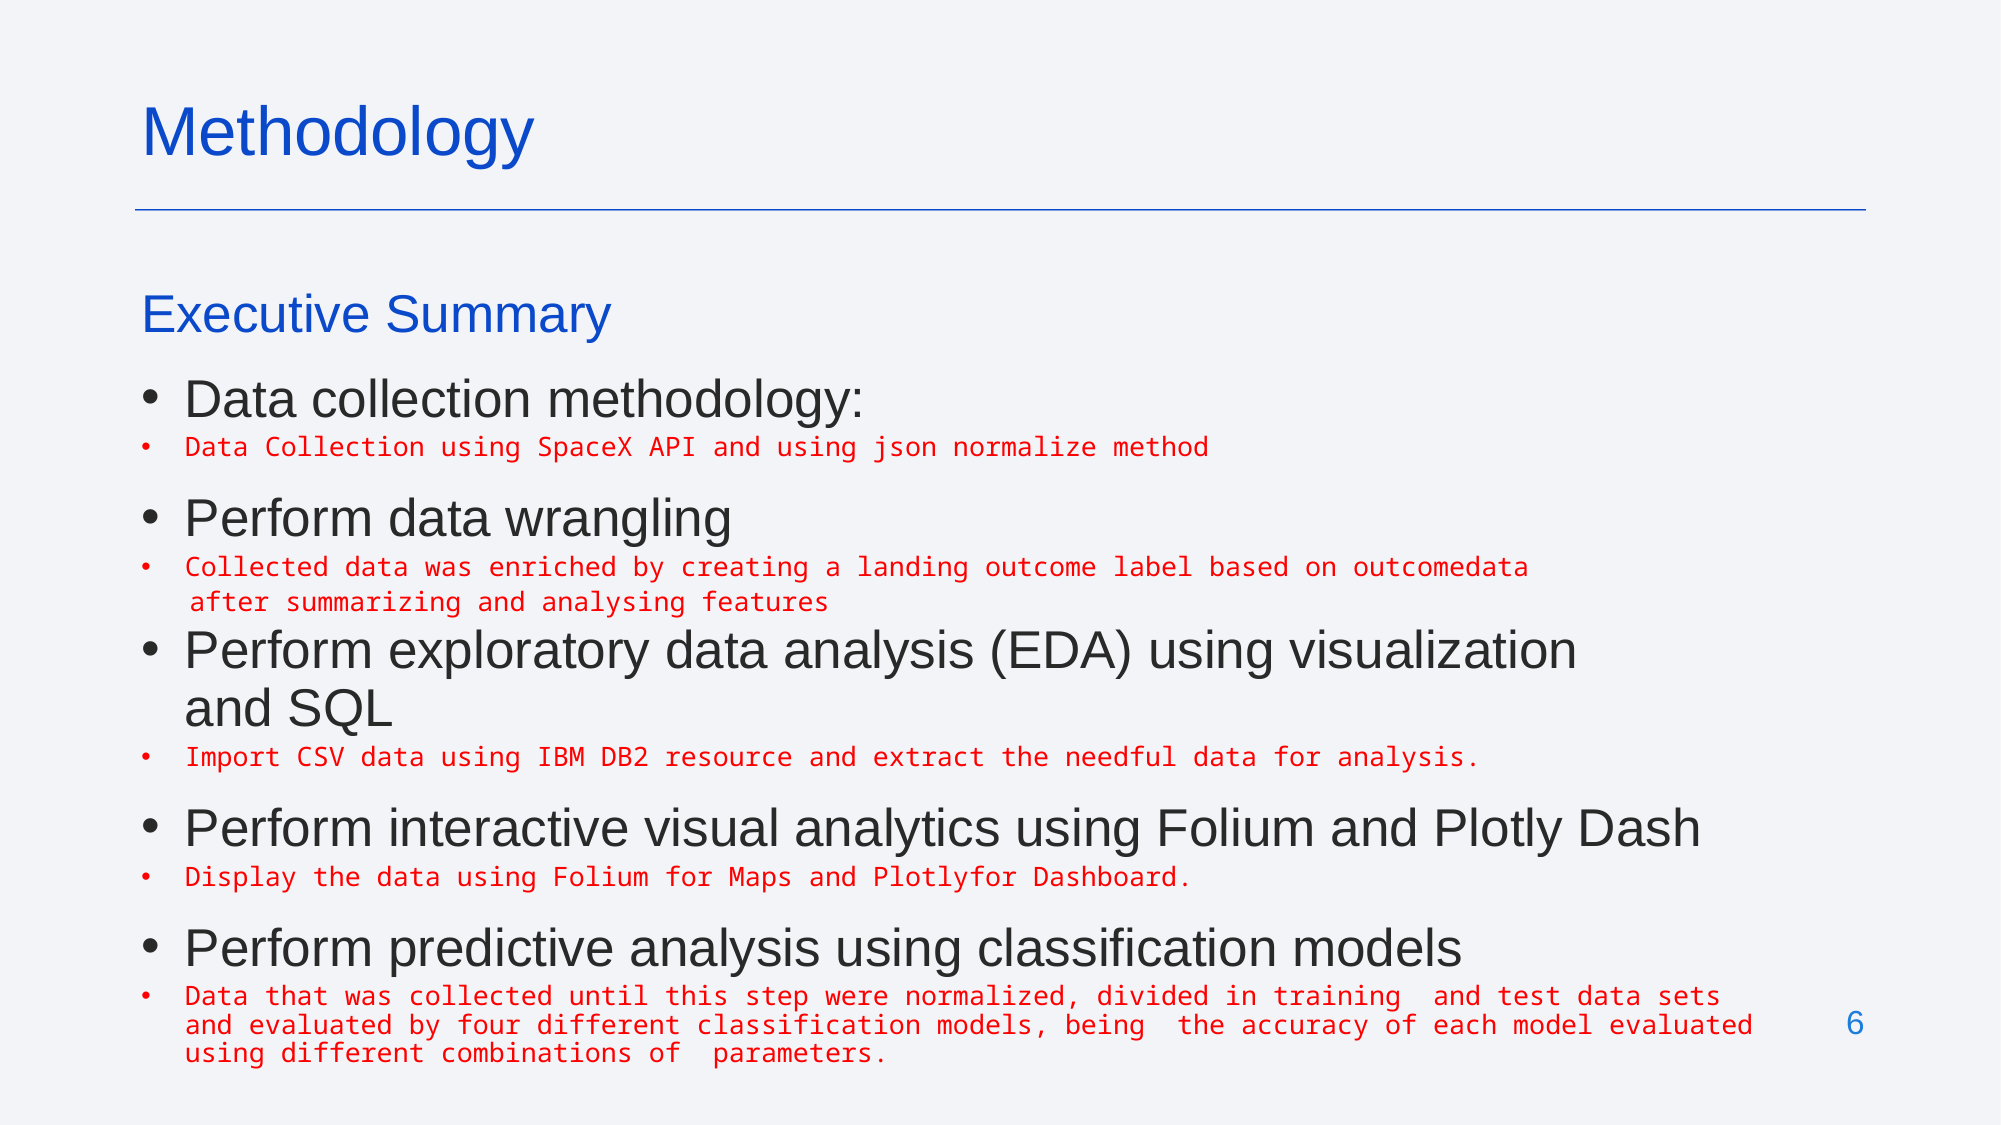

Methodology
Executive Summary
Data collection methodology:
Data Collection using SpaceX API and using json normalize method
Perform data wrangling
Collected data was enriched by creating a landing outcome label based on outcomedata
   after summarizing and analysing features
Perform exploratory data analysis (EDA) using visualization and SQL
Import CSV data using IBM DB2 resource and extract the needful data for analysis.
Perform interactive visual analytics using Folium and Plotly Dash
Display the data using Folium for Maps and Plotlyfor Dashboard.
Perform predictive analysis using classification models
Data that was collected until this step were normalized, divided in training  and test data sets and evaluated by four different classification models, being  the accuracy of each model evaluated using different combinations of  parameters.

6